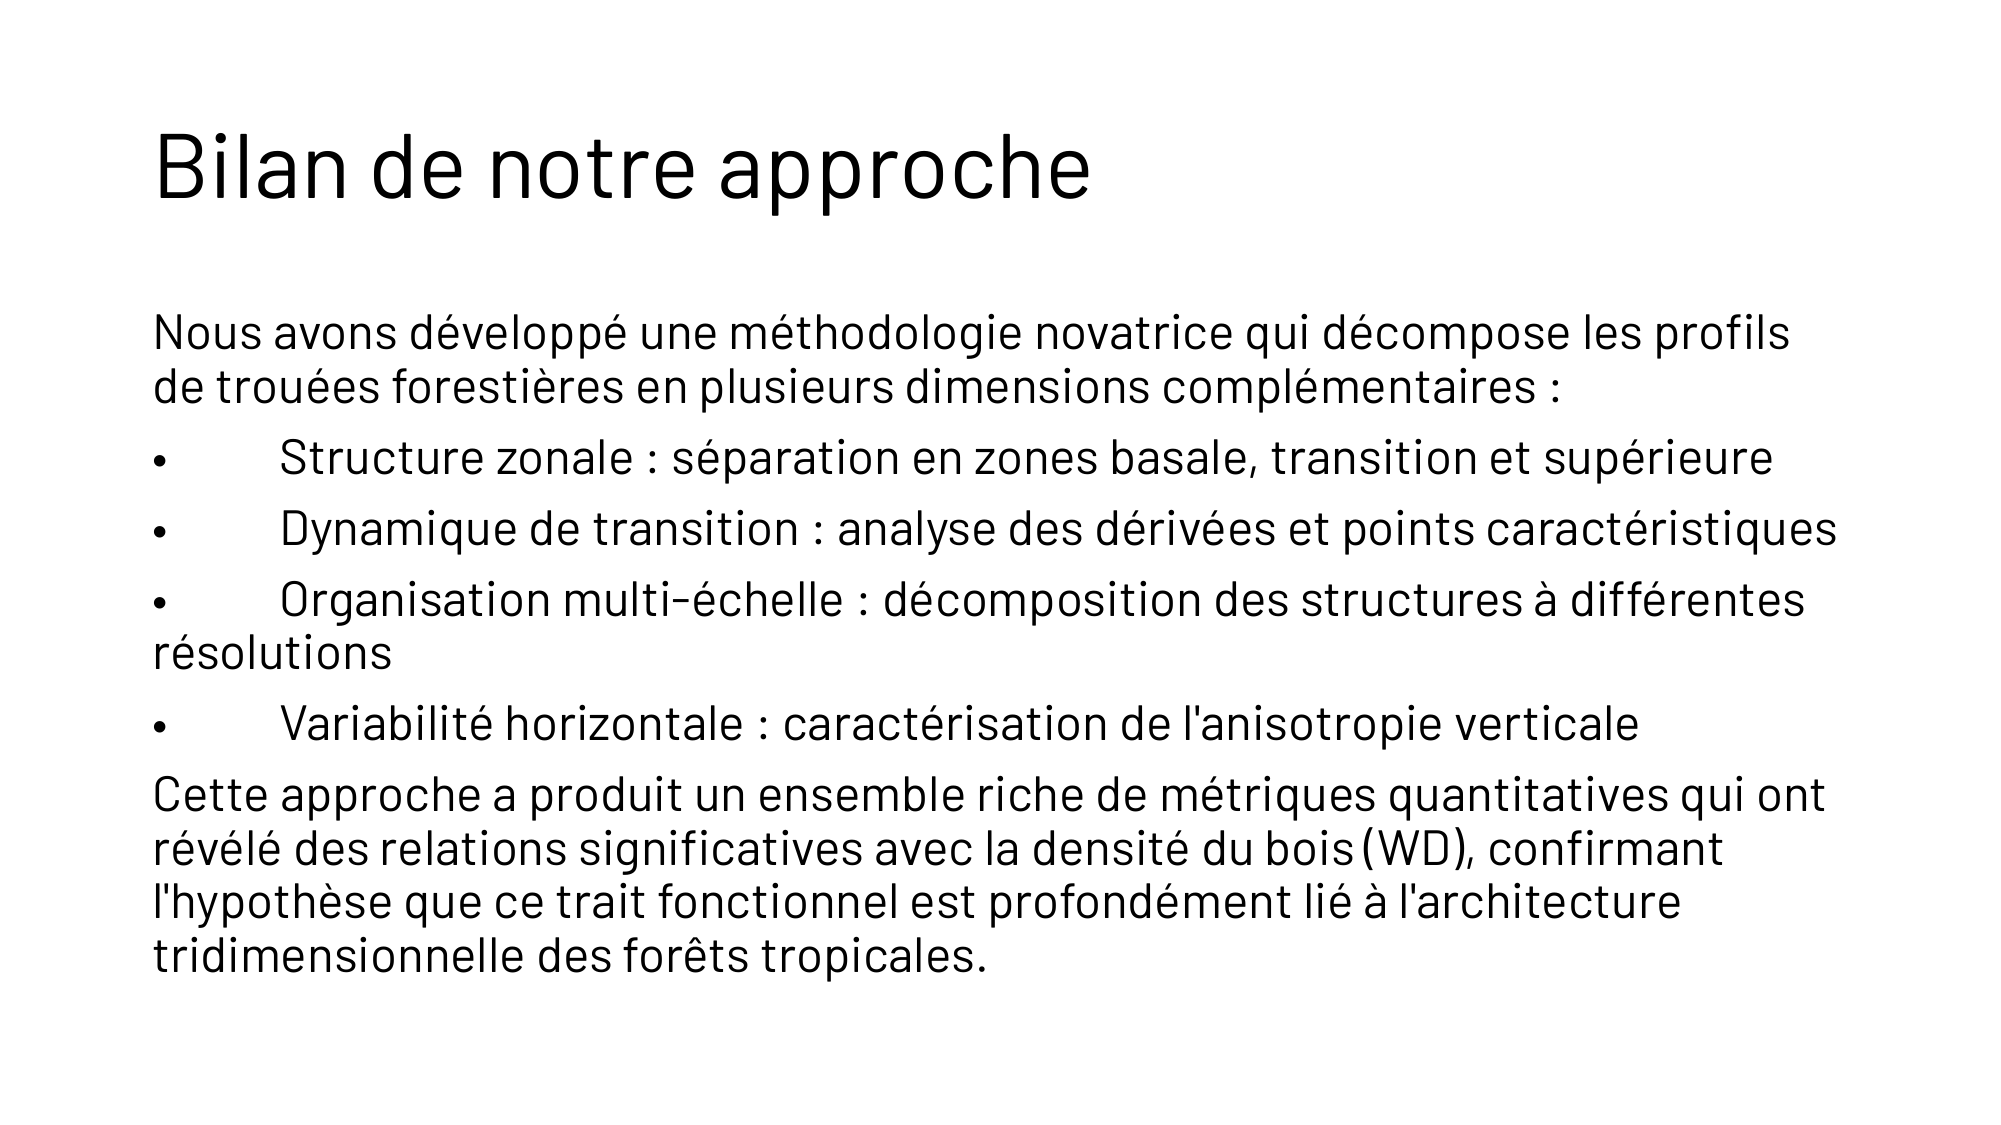

# Bilan de notre approche
Nous avons développé une méthodologie novatrice qui décompose les profils de trouées forestières en plusieurs dimensions complémentaires :
•	Structure zonale : séparation en zones basale, transition et supérieure
•	Dynamique de transition : analyse des dérivées et points caractéristiques
•	Organisation multi-échelle : décomposition des structures à différentes résolutions
•	Variabilité horizontale : caractérisation de l'anisotropie verticale
Cette approche a produit un ensemble riche de métriques quantitatives qui ont révélé des relations significatives avec la densité du bois (WD), confirmant l'hypothèse que ce trait fonctionnel est profondément lié à l'architecture tridimensionnelle des forêts tropicales.